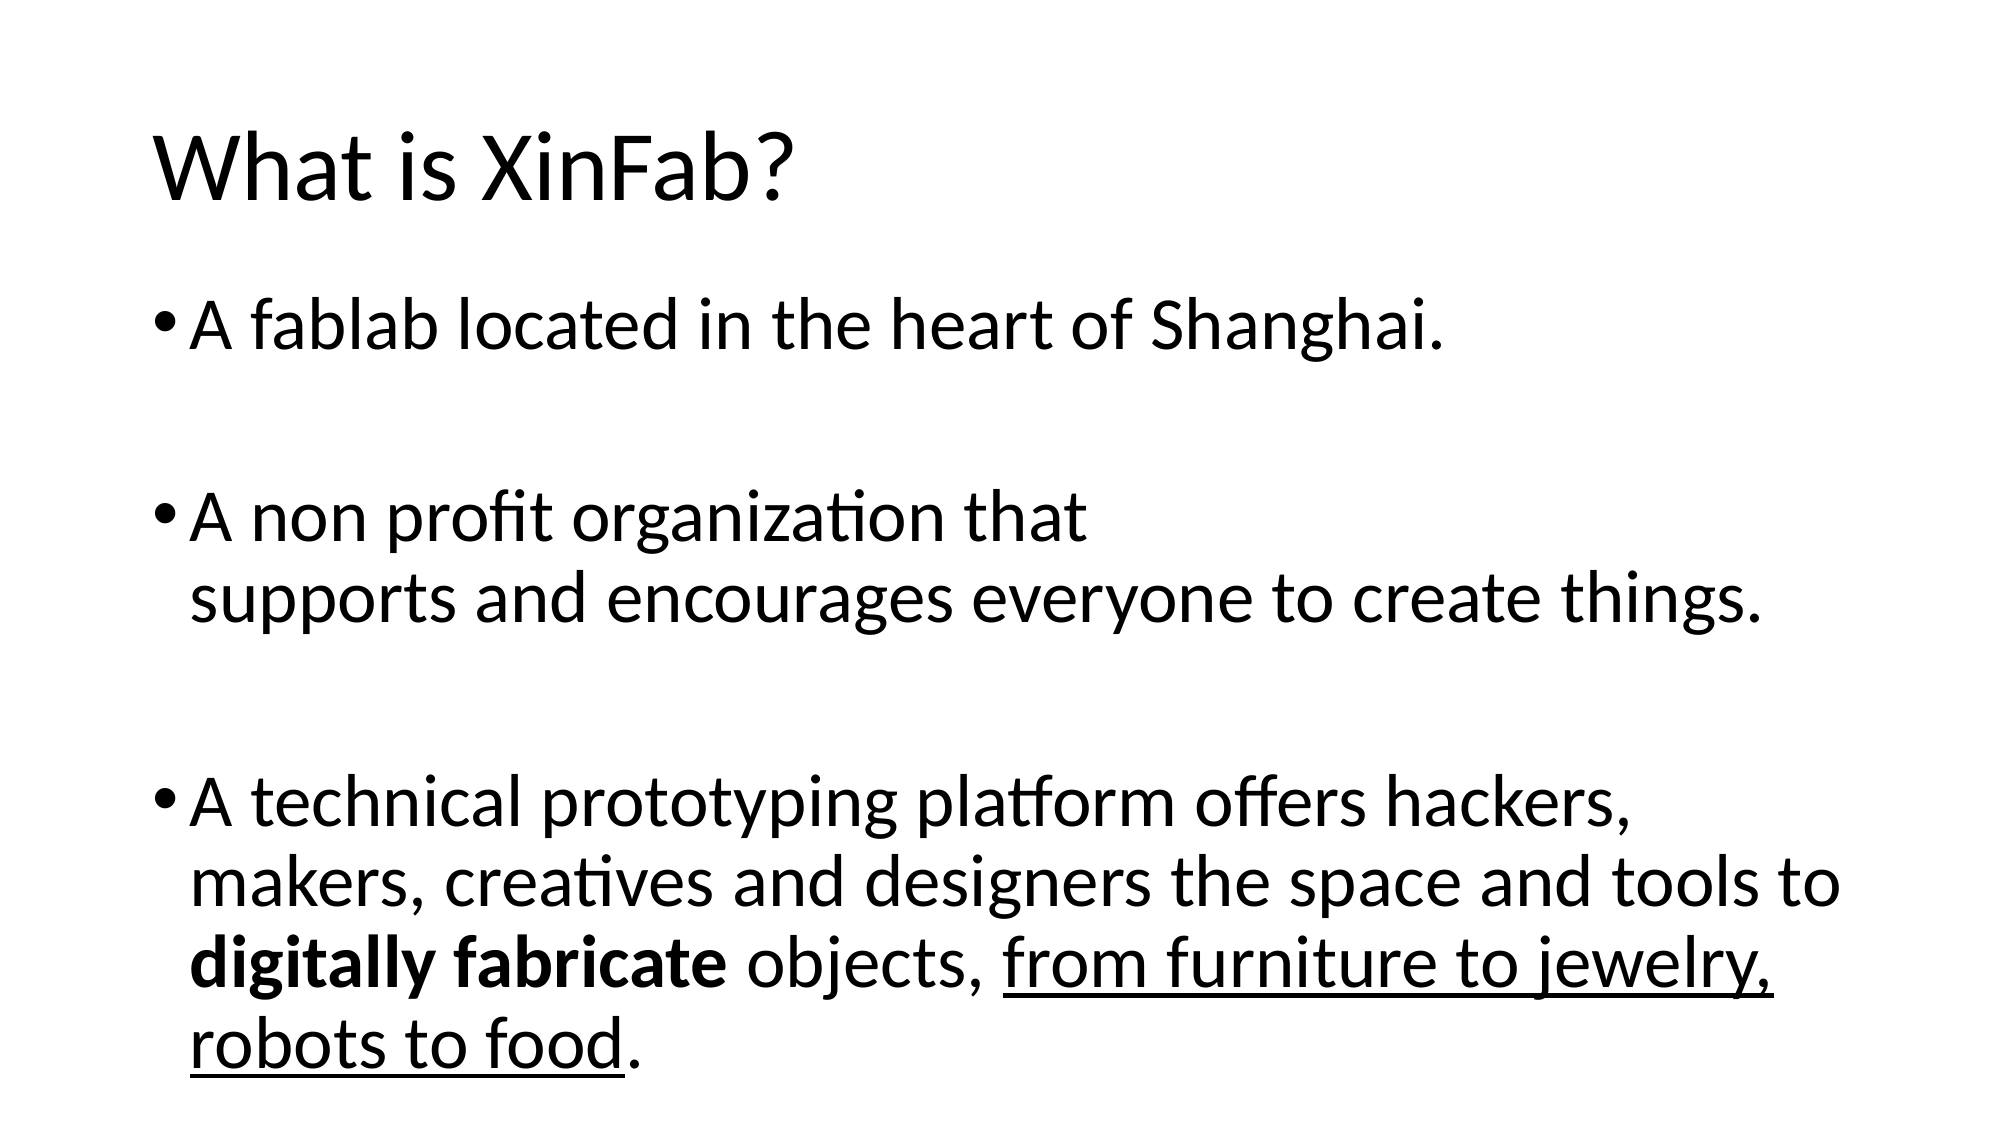

# What is XinFab?
A fablab located in the heart of Shanghai.
A non profit organization that
supports and encourages everyone to create things.

A technical prototyping platform offers hackers, makers, creatives and designers the space and tools to digitally fabricate objects, from furniture to jewelry, robots to food.